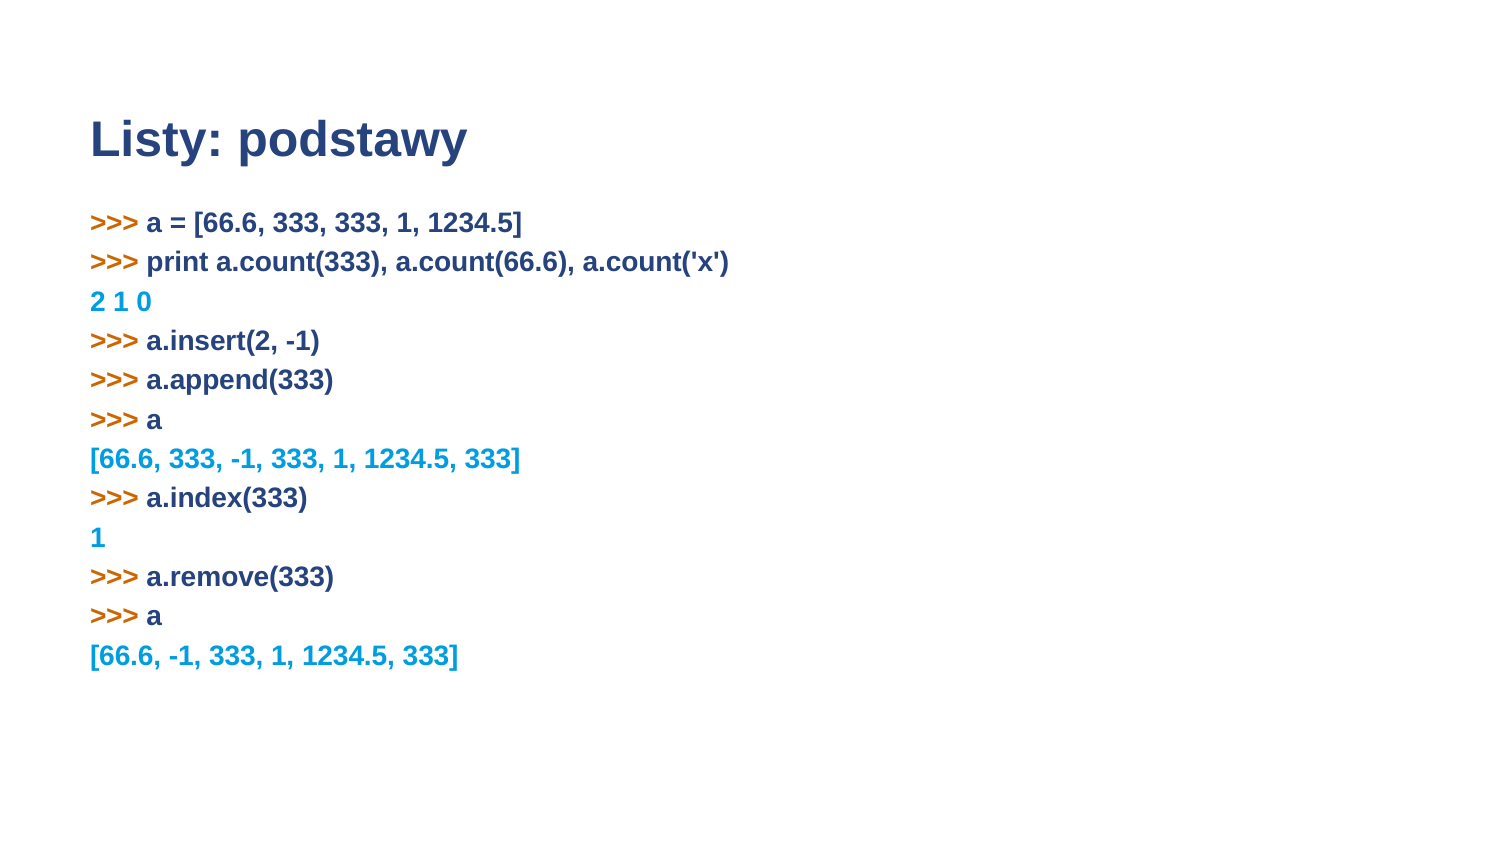

# Listy: podstawy
>>> a = [66.6, 333, 333, 1, 1234.5]
>>> print a.count(333), a.count(66.6), a.count('x')
2 1 0
>>> a.insert(2, -1)
>>> a.append(333)
>>> a
[66.6, 333, -1, 333, 1, 1234.5, 333]
>>> a.index(333)
1
>>> a.remove(333)
>>> a
[66.6, -1, 333, 1, 1234.5, 333]